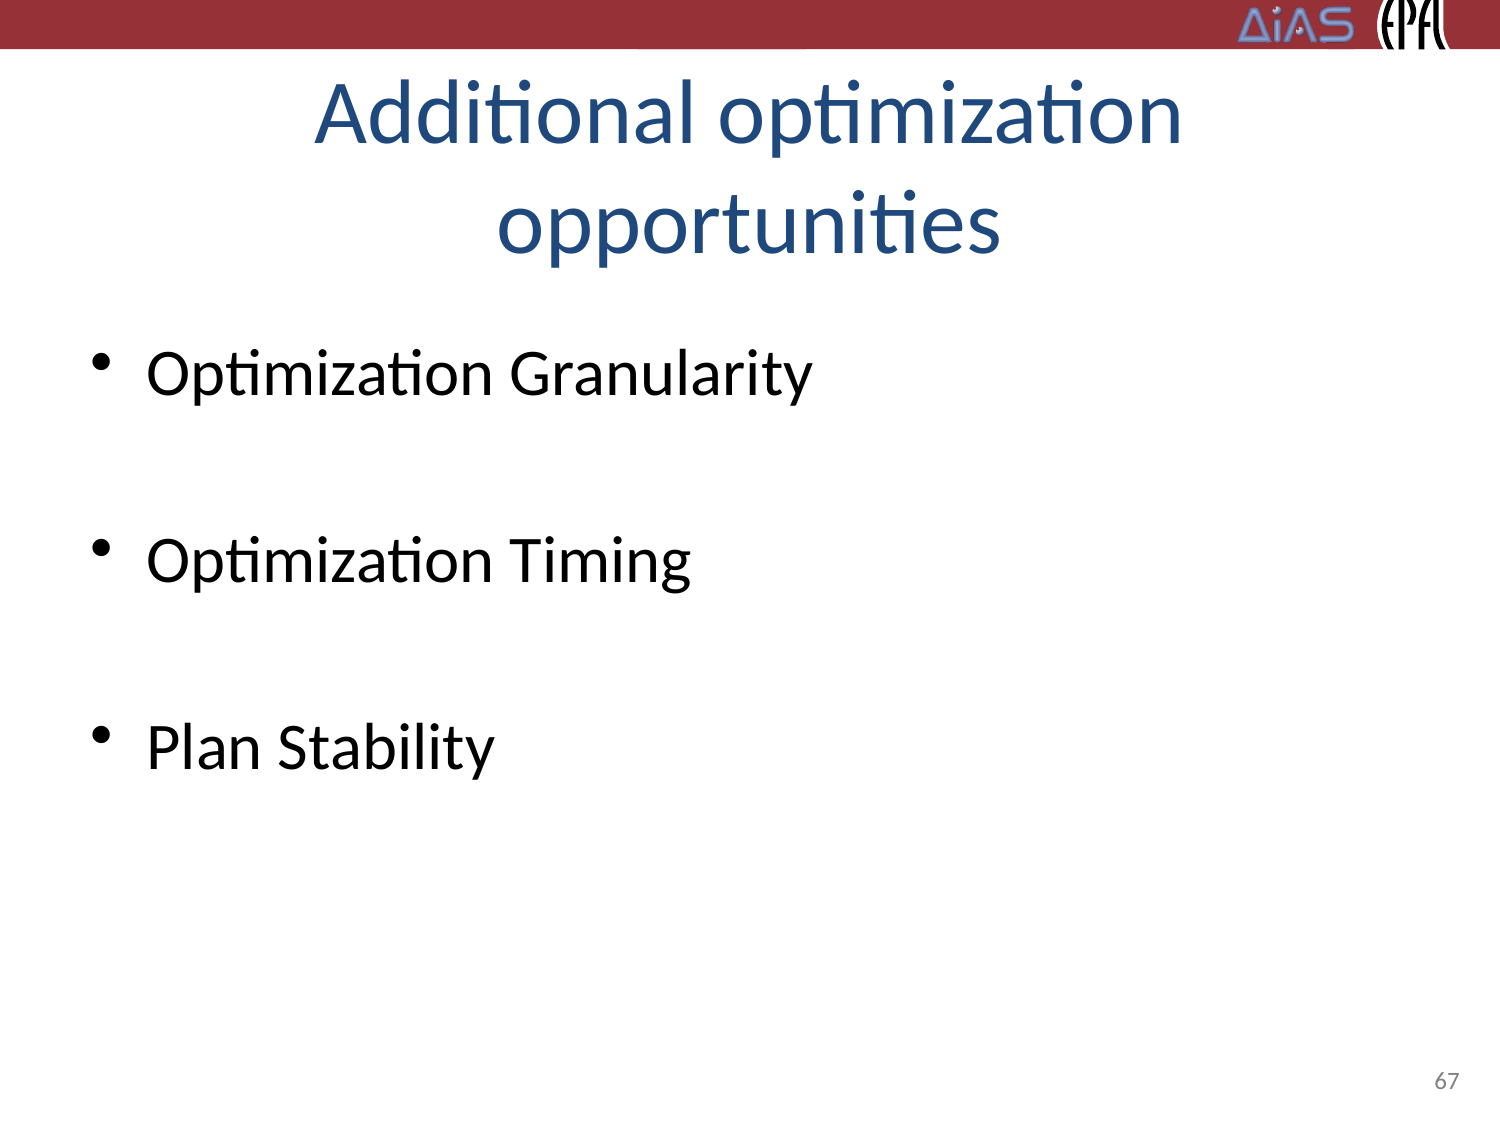

# Additional optimization opportunities
Optimization Granularity

Optimization Timing

Plan Stability

67